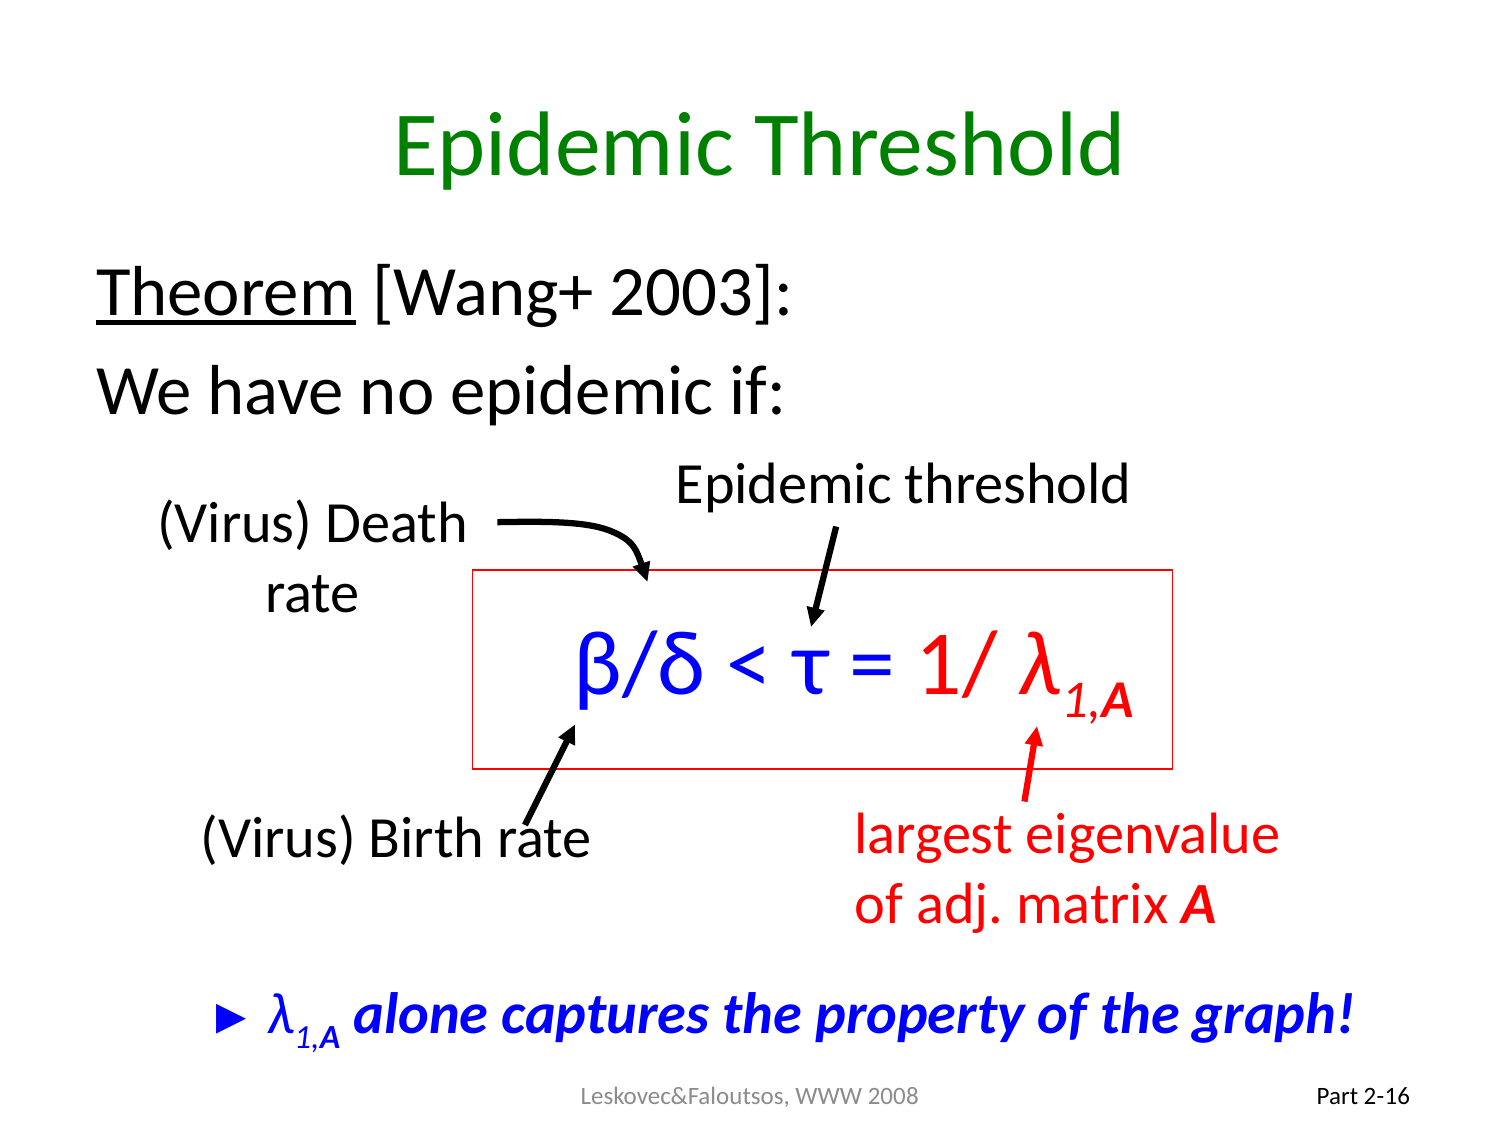

# Epidemic Threshold
	Theorem [Wang+ 2003]:
	We have no epidemic if:
Epidemic threshold
(Virus) Death rate

largest eigenvalue
of adj. matrix A
(Virus) Birth rate

β/δ < τ = 1/ λ1,A
► λ1,A alone captures the property of the graph!
Leskovec&Faloutsos, WWW 2008
Part 2-16